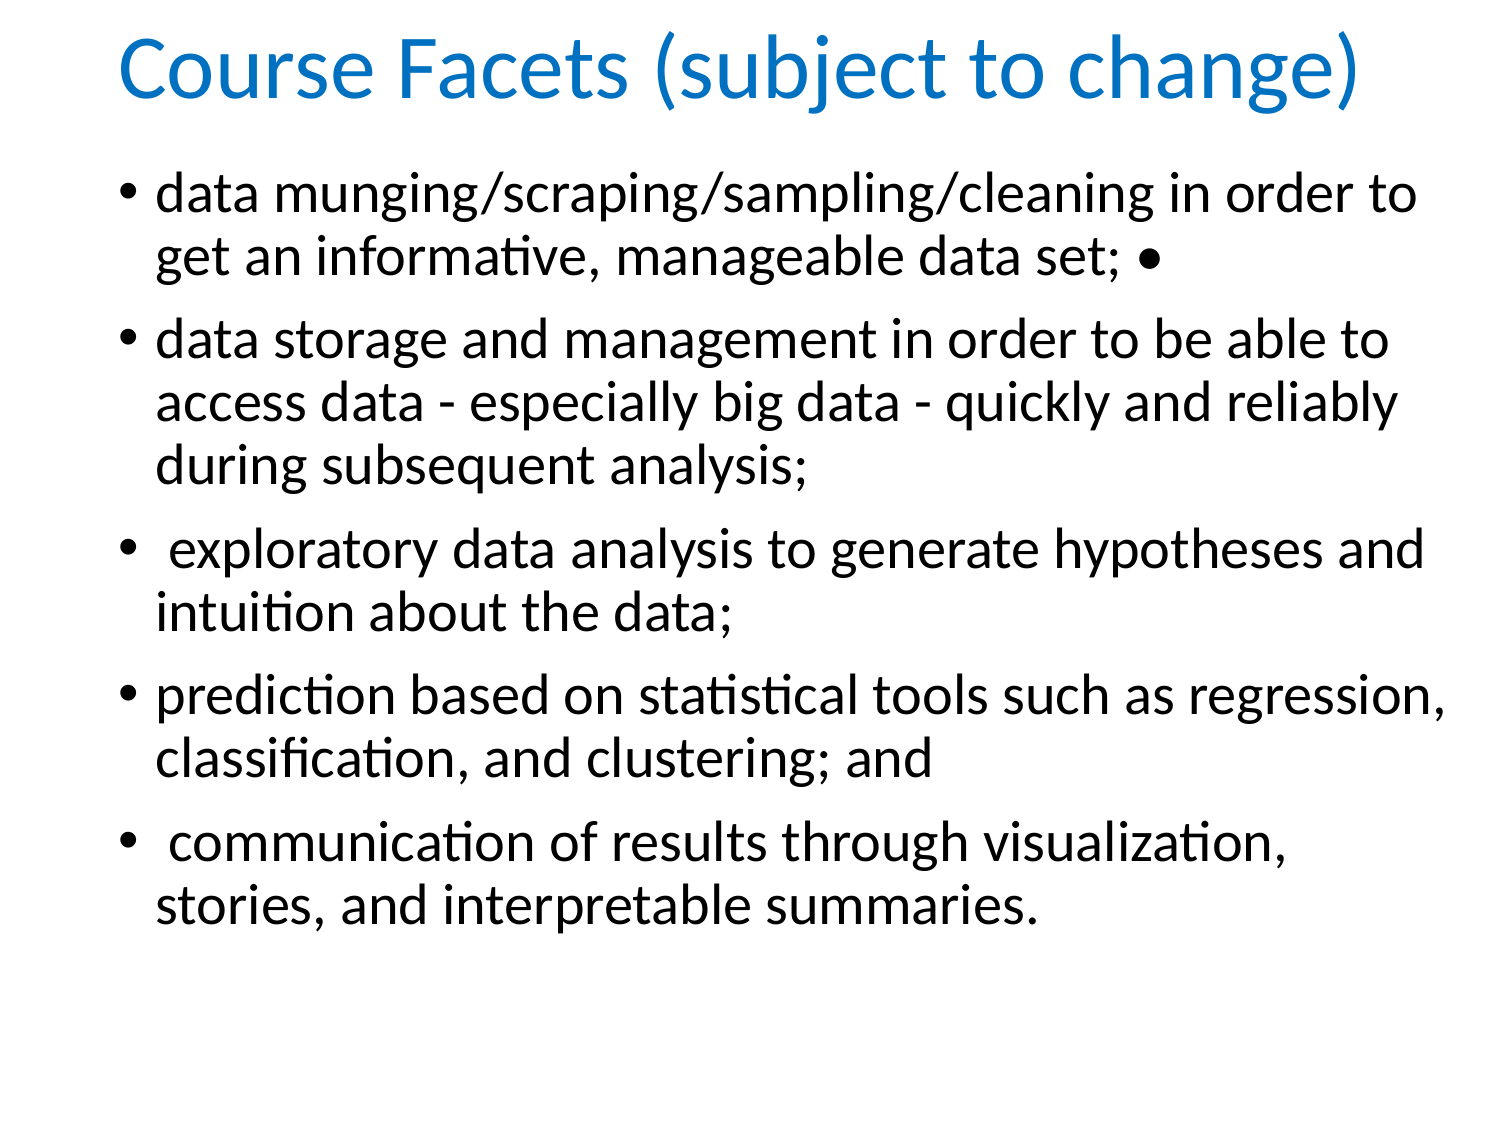

# Course Facets (subject to change)
data munging/scraping/sampling/cleaning in order to get an informative, manageable data set; •
data storage and management in order to be able to access data - especially big data - quickly and reliably during subsequent analysis;
 exploratory data analysis to generate hypotheses and intuition about the data;
prediction based on statistical tools such as regression, classification, and clustering; and
 communication of results through visualization, stories, and interpretable summaries.